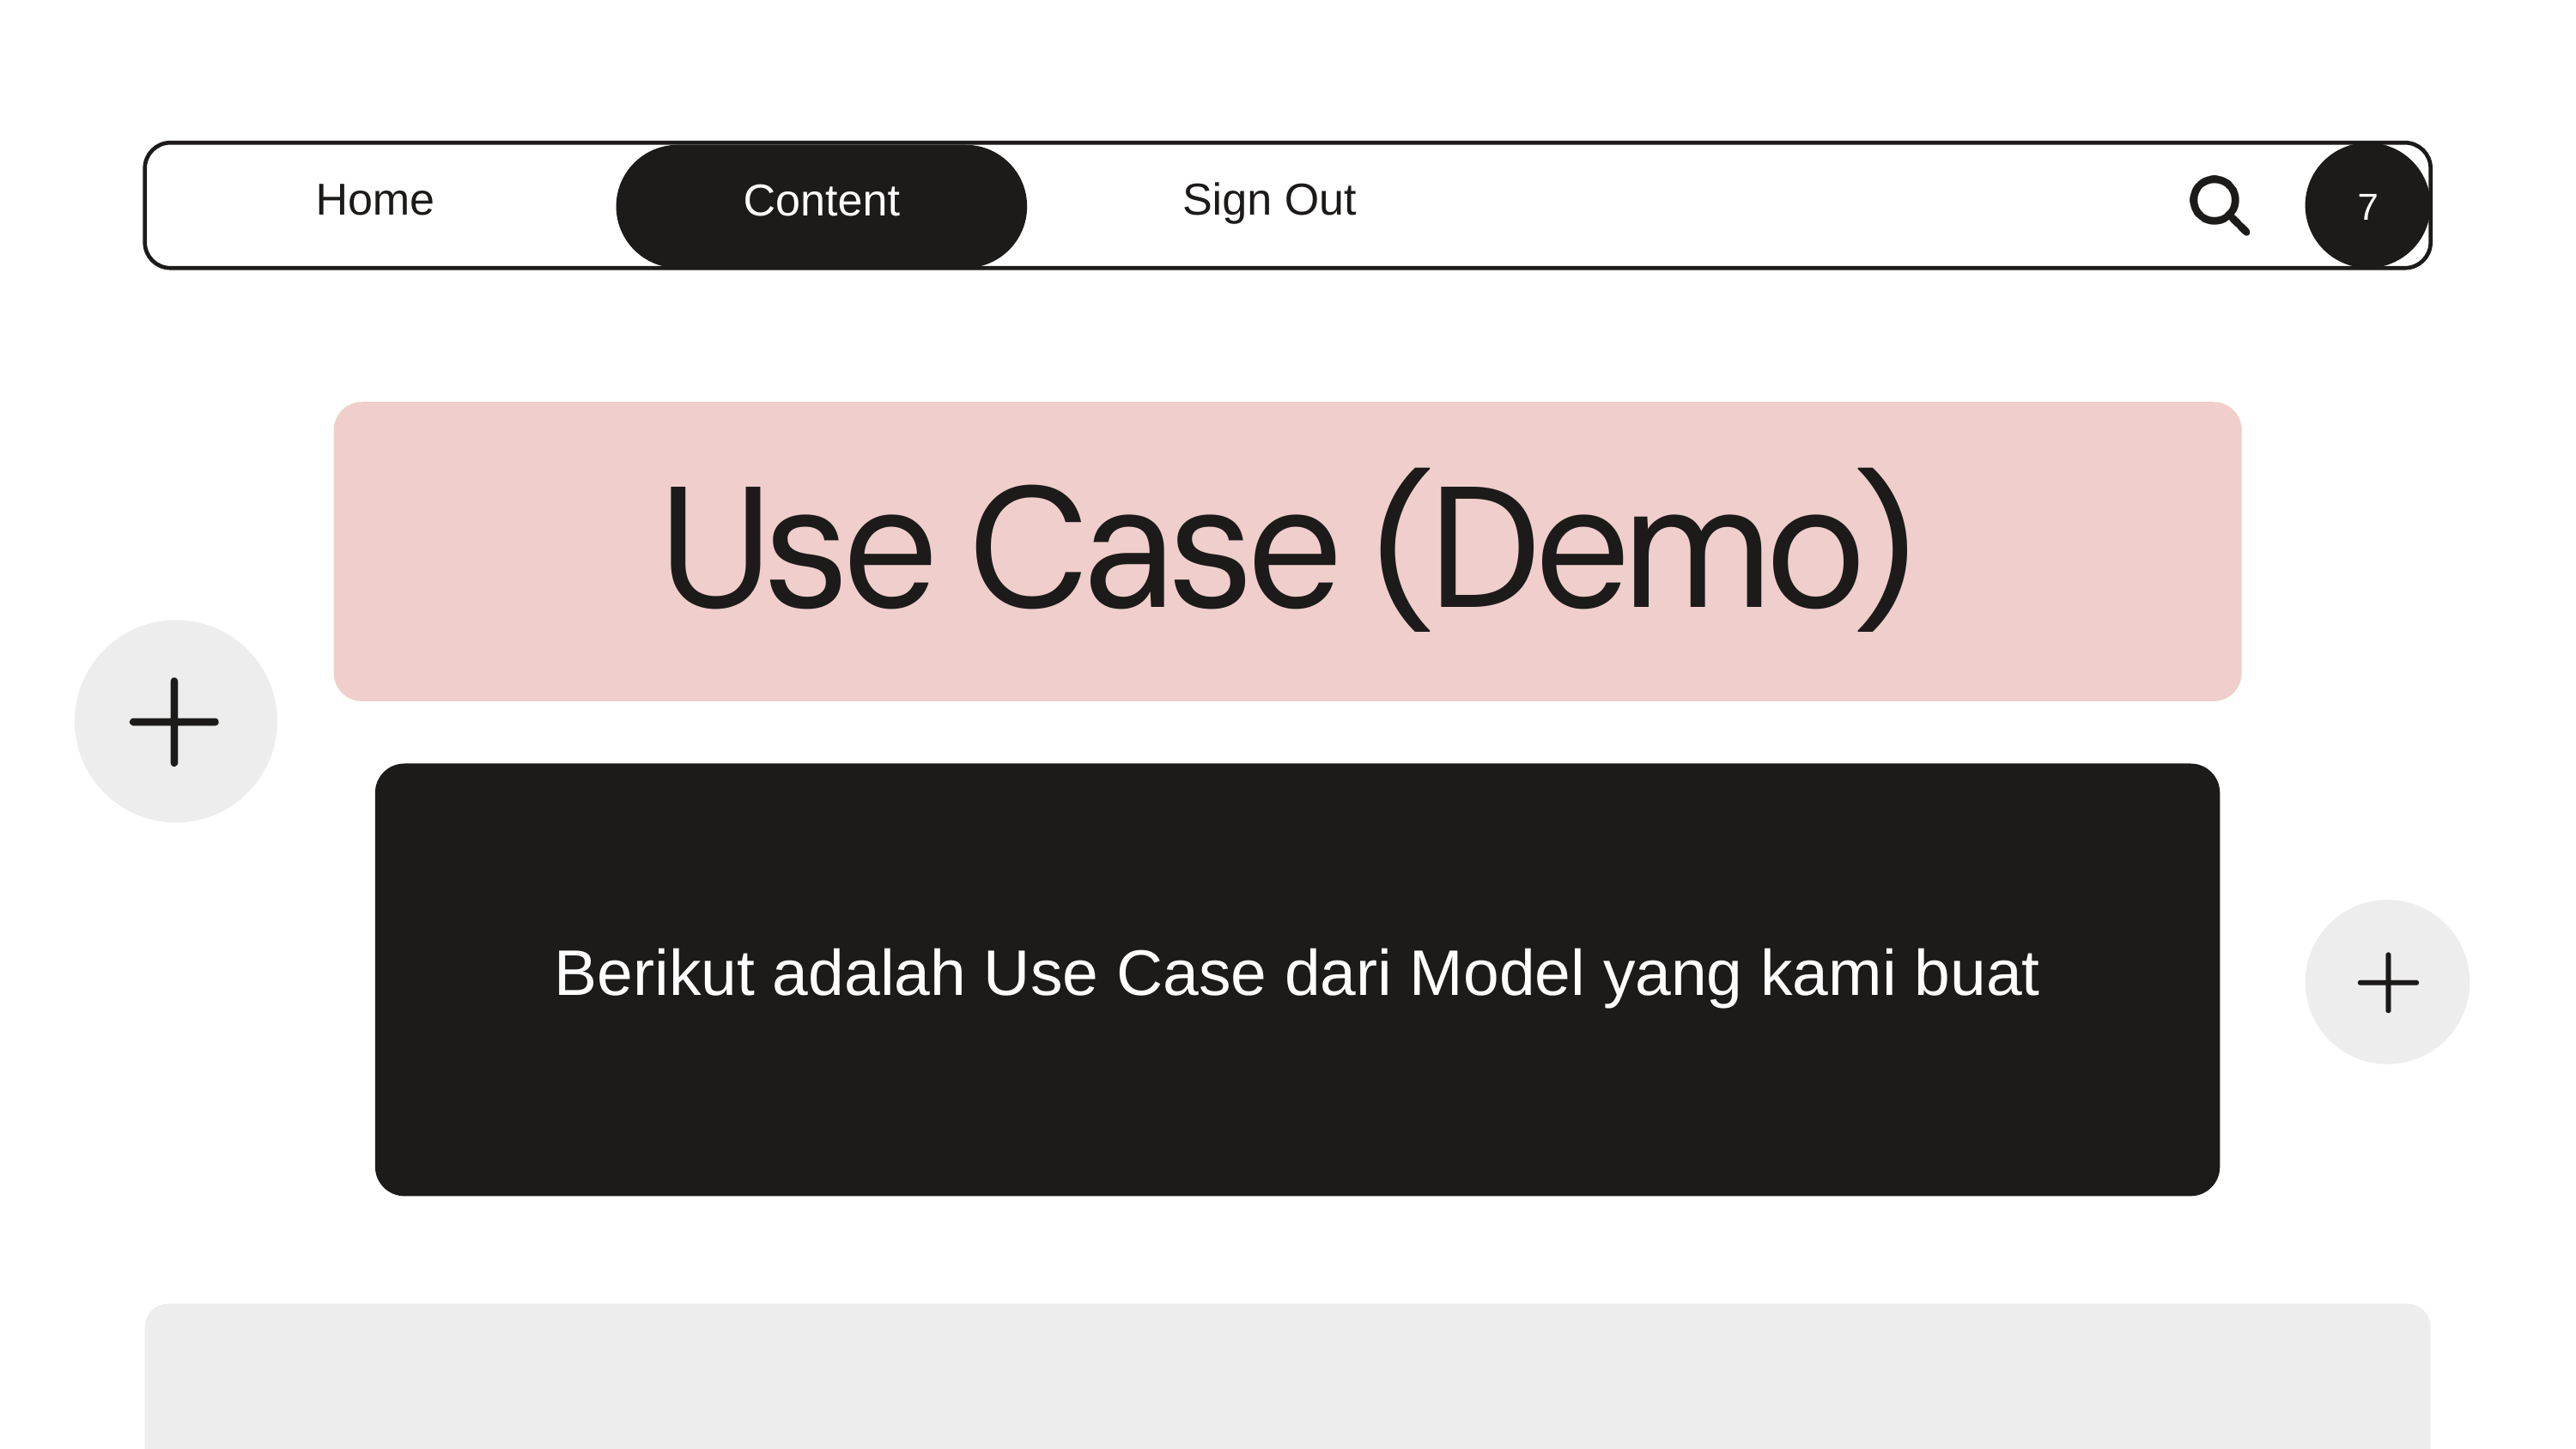

7

Content

Home

Sign Out

Use Case (Demo)

Berikut adalah Use Case dari Model yang kami buat